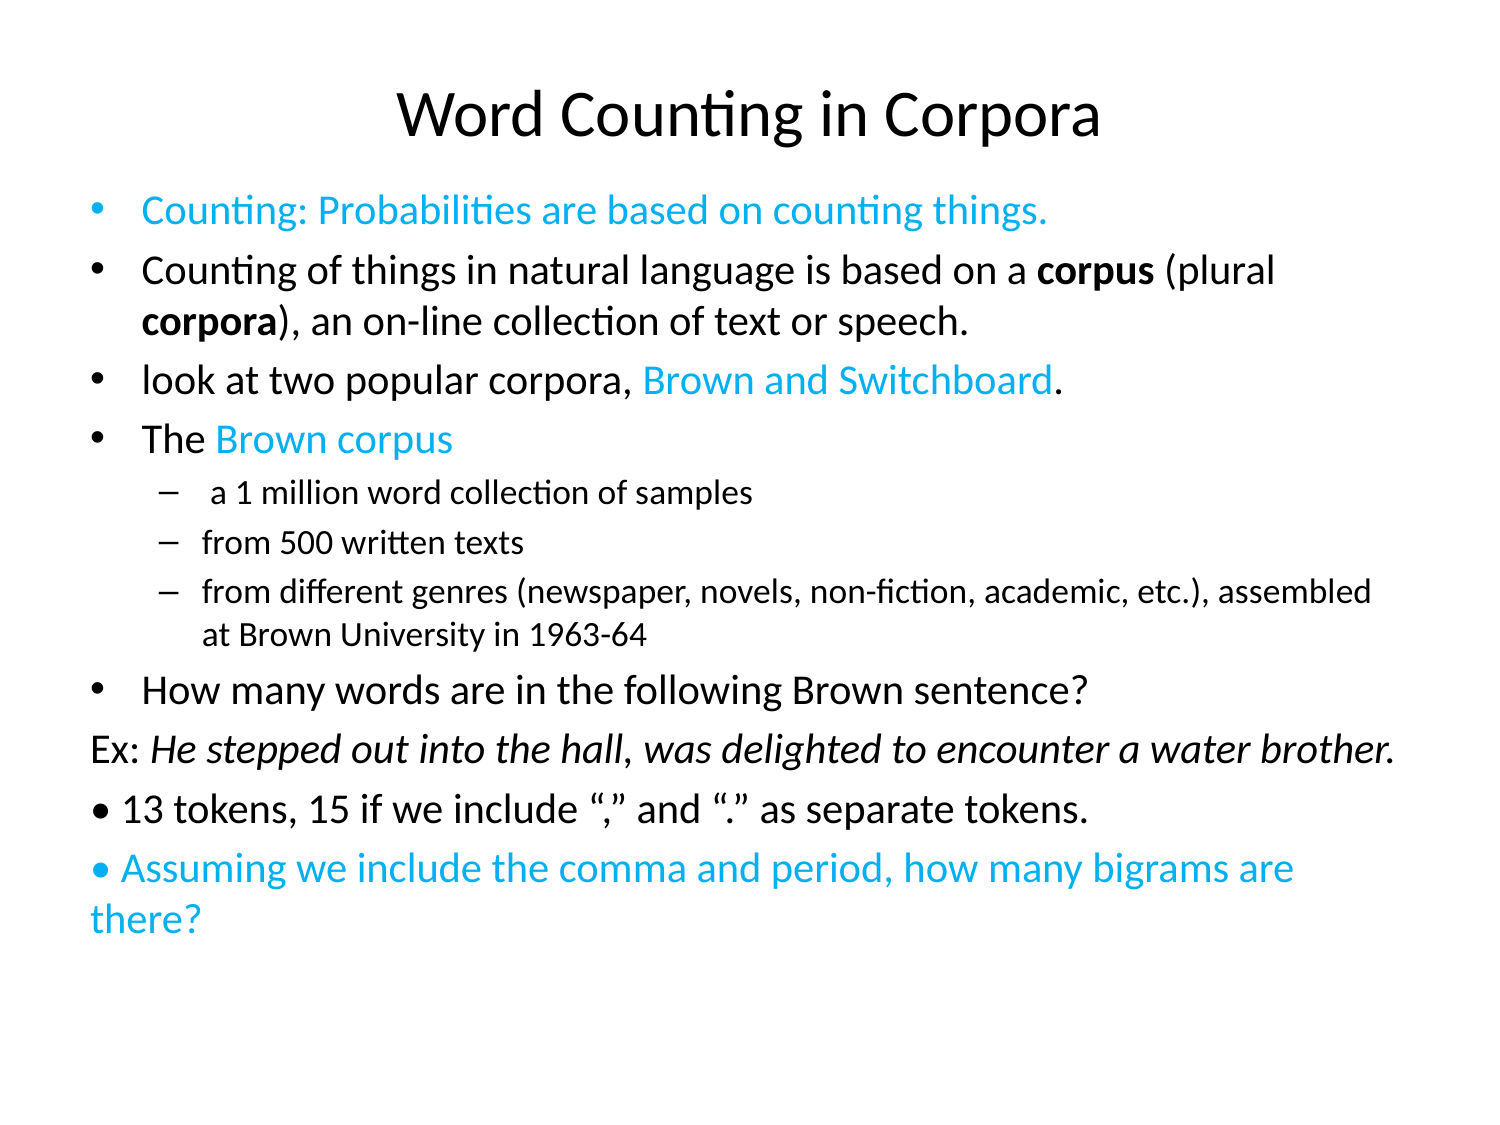

# Word Counting in Corpora
Counting: Probabilities are based on counting things.
Counting of things in natural language is based on a corpus (plural corpora), an on-line collection of text or speech.
look at two popular corpora, Brown and Switchboard.
The Brown corpus
 a 1 million word collection of samples
from 500 written texts
from different genres (newspaper, novels, non-fiction, academic, etc.), assembled at Brown University in 1963-64
How many words are in the following Brown sentence?
Ex: He stepped out into the hall, was delighted to encounter a water brother.
• 13 tokens, 15 if we include “,” and “.” as separate tokens.
• Assuming we include the comma and period, how many bigrams are there?